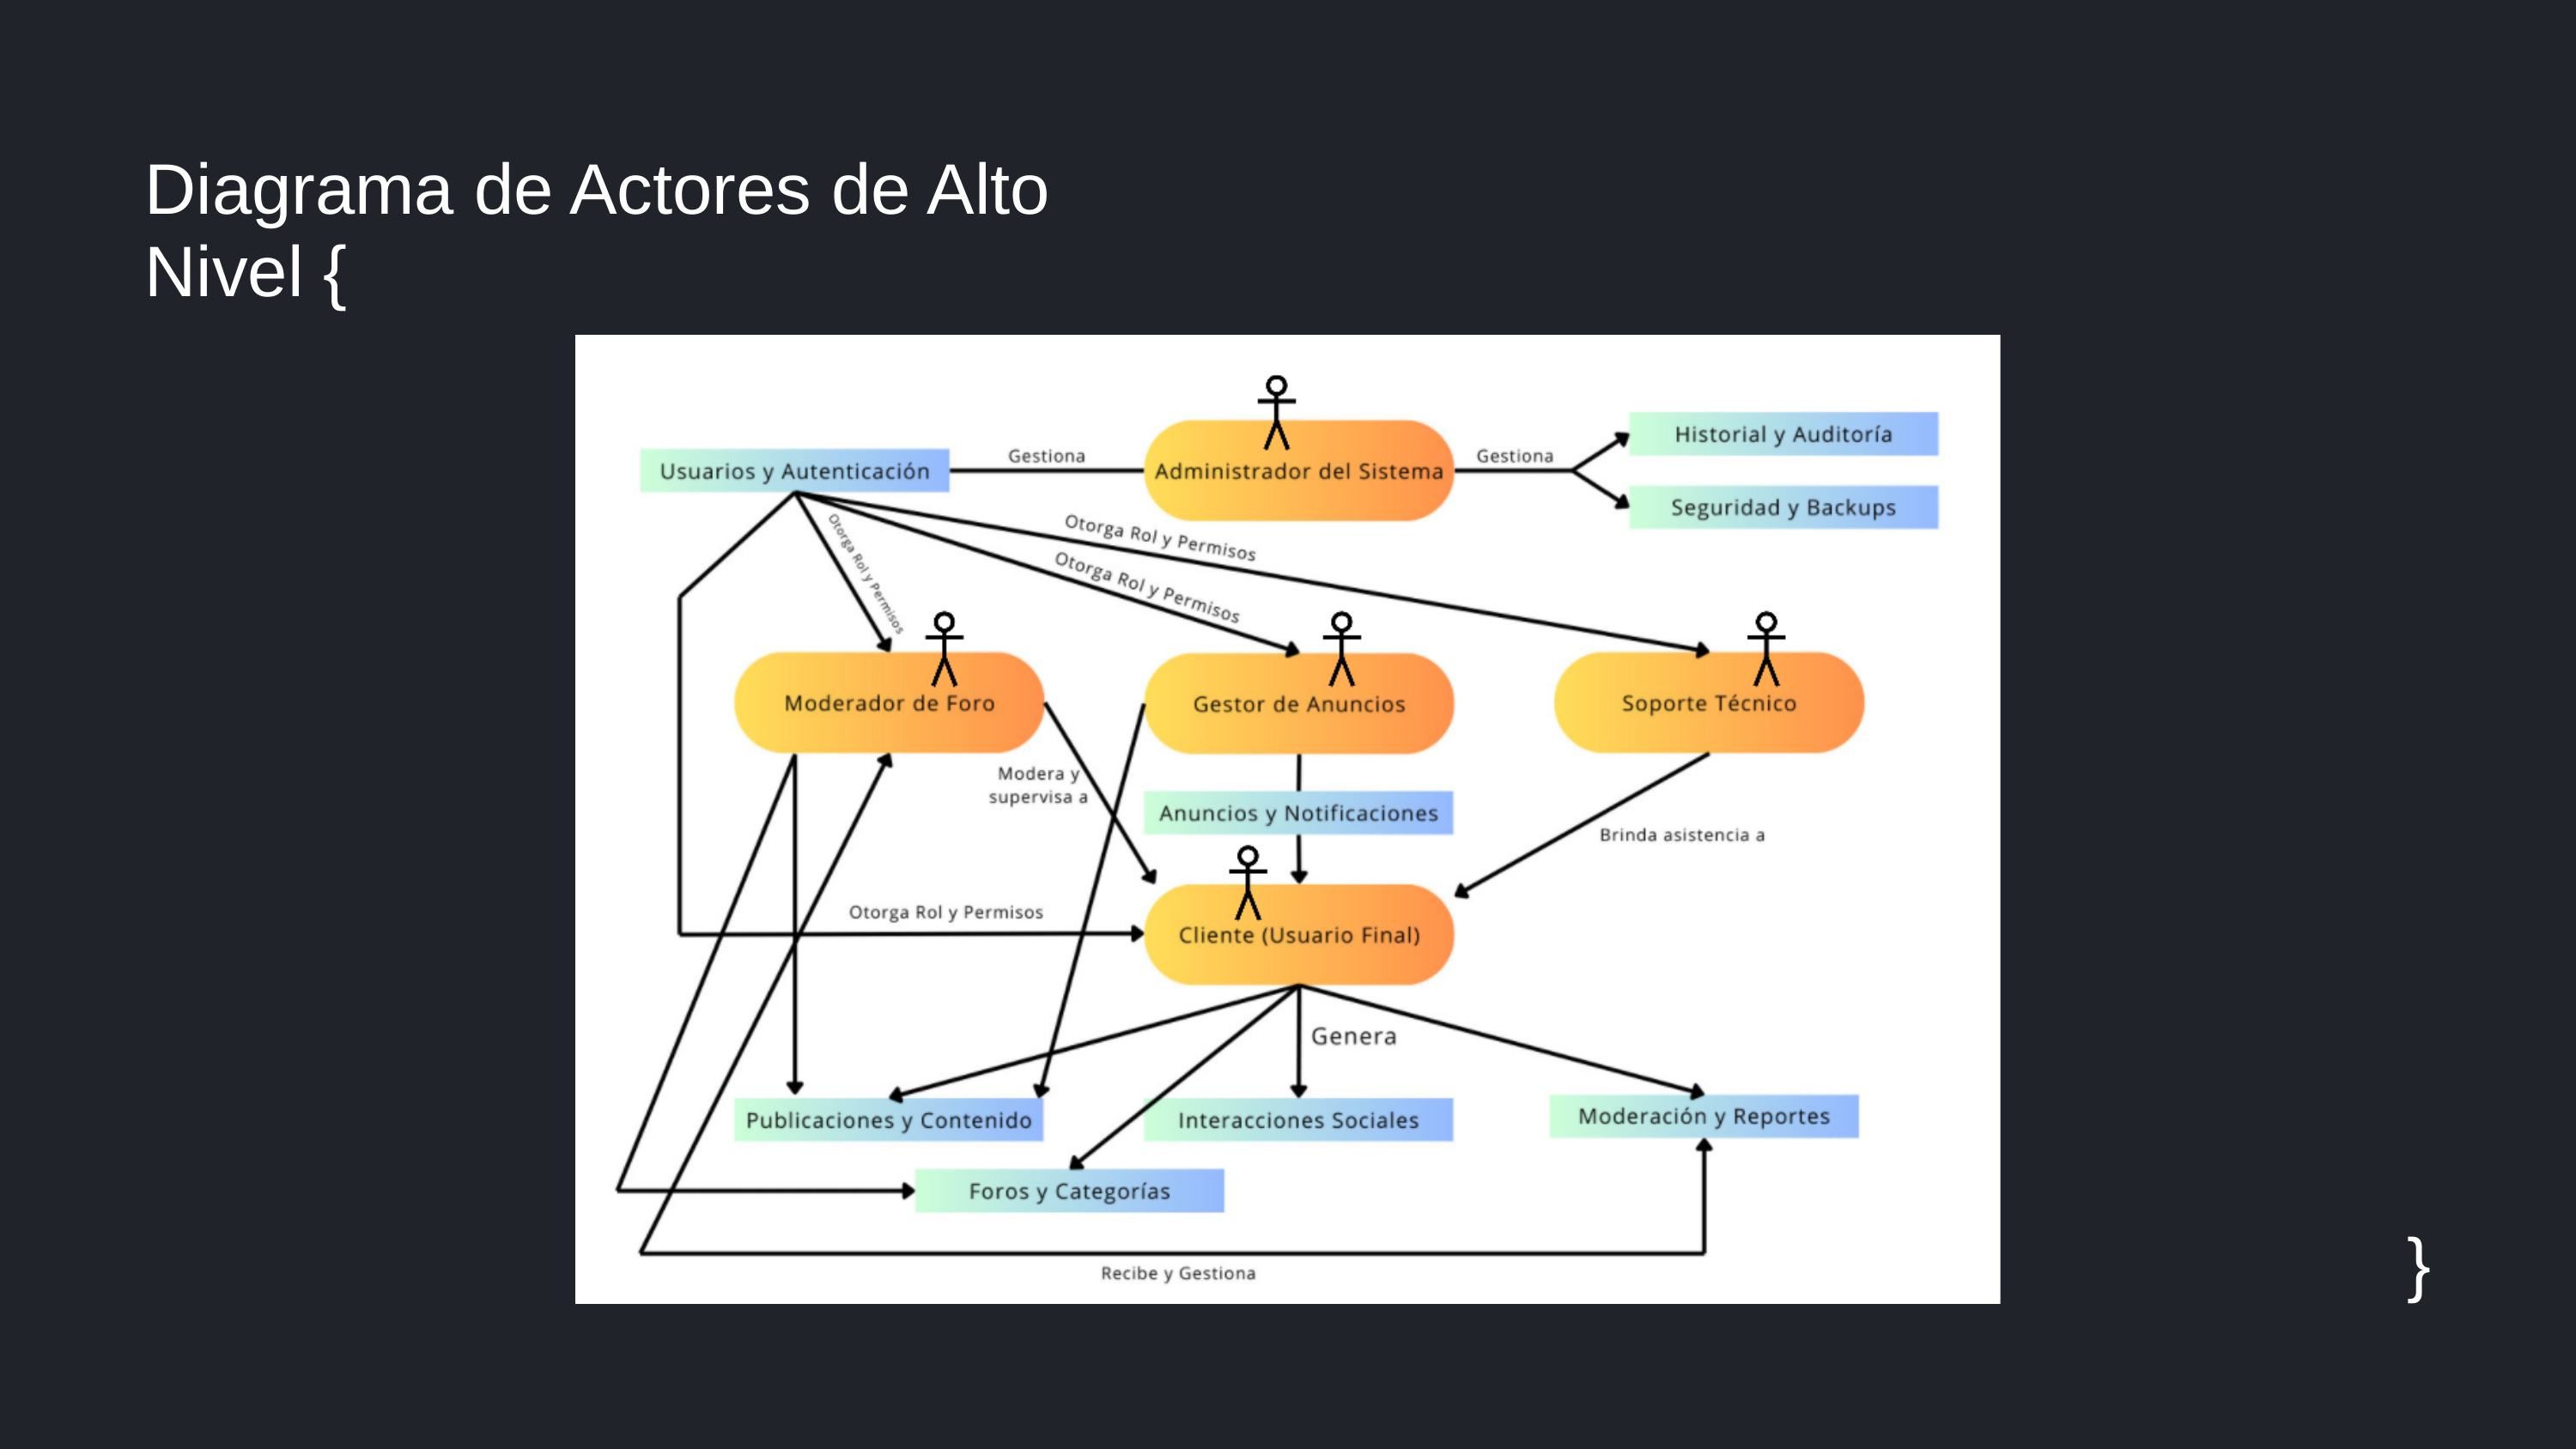

Diagrama de Actores de Alto Nivel {

}